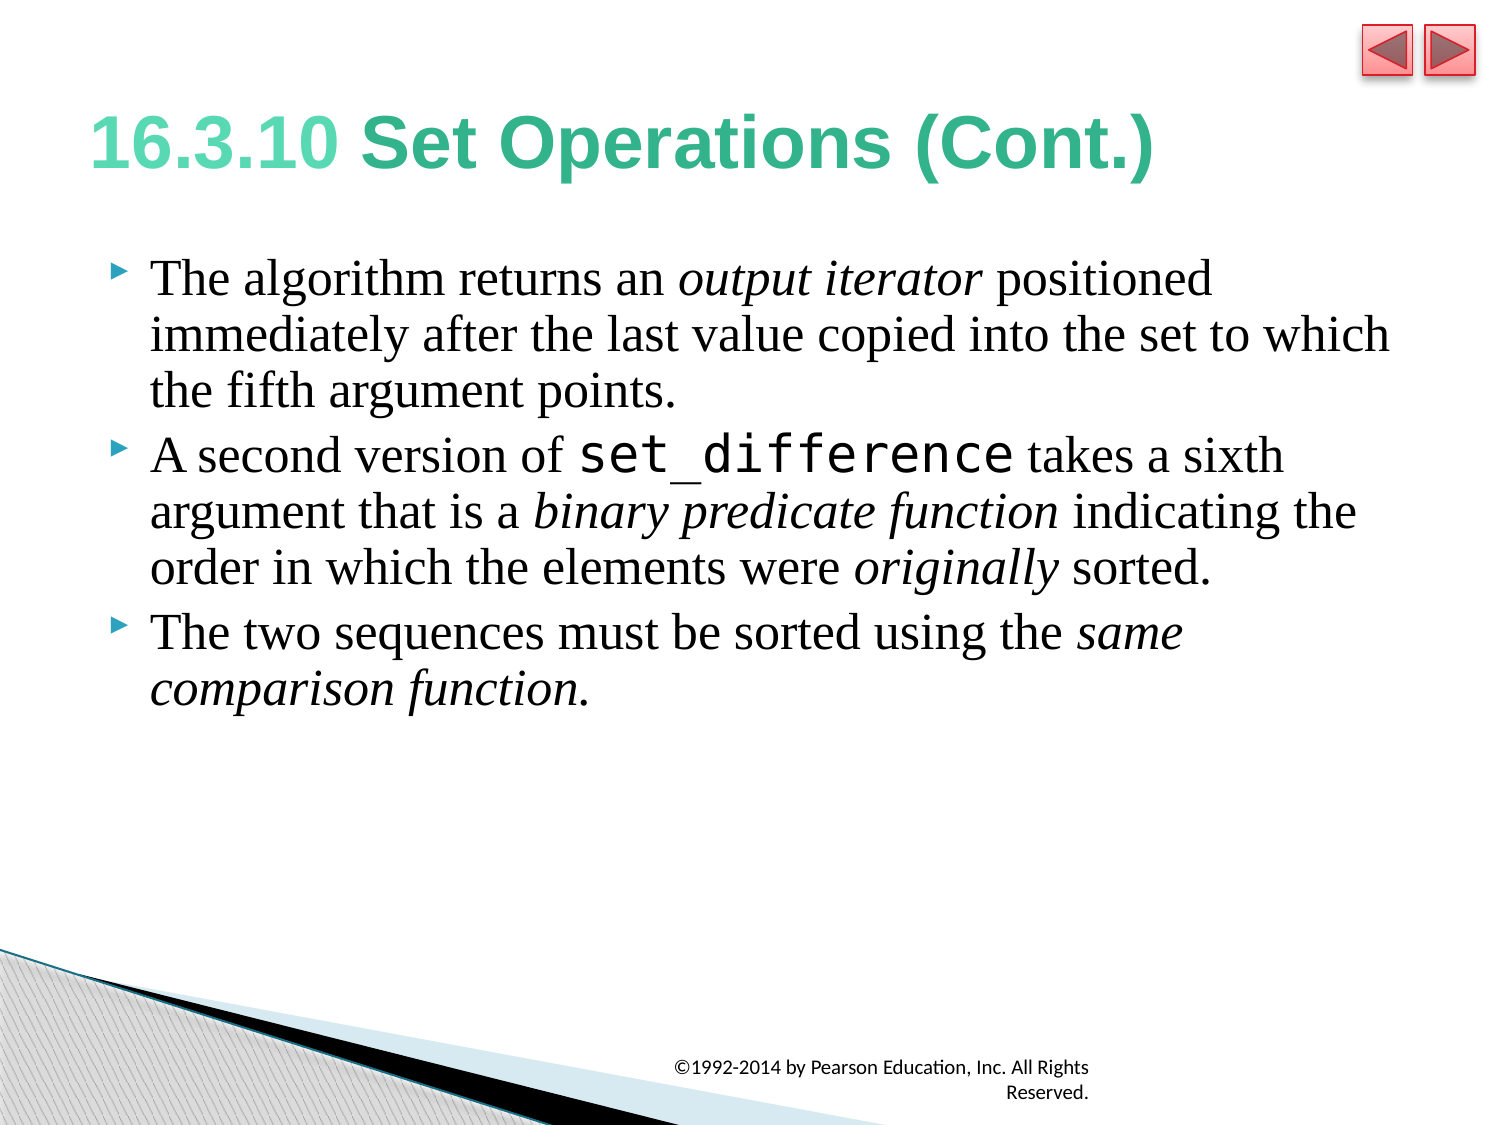

# 16.3.10 Set Operations (Cont.)
The algorithm returns an output iterator positioned immediately after the last value copied into the set to which the fifth argument points.
A second version of set_difference takes a sixth argument that is a binary predicate function indicating the order in which the elements were originally sorted.
The two sequences must be sorted using the same comparison function.
©1992-2014 by Pearson Education, Inc. All Rights Reserved.